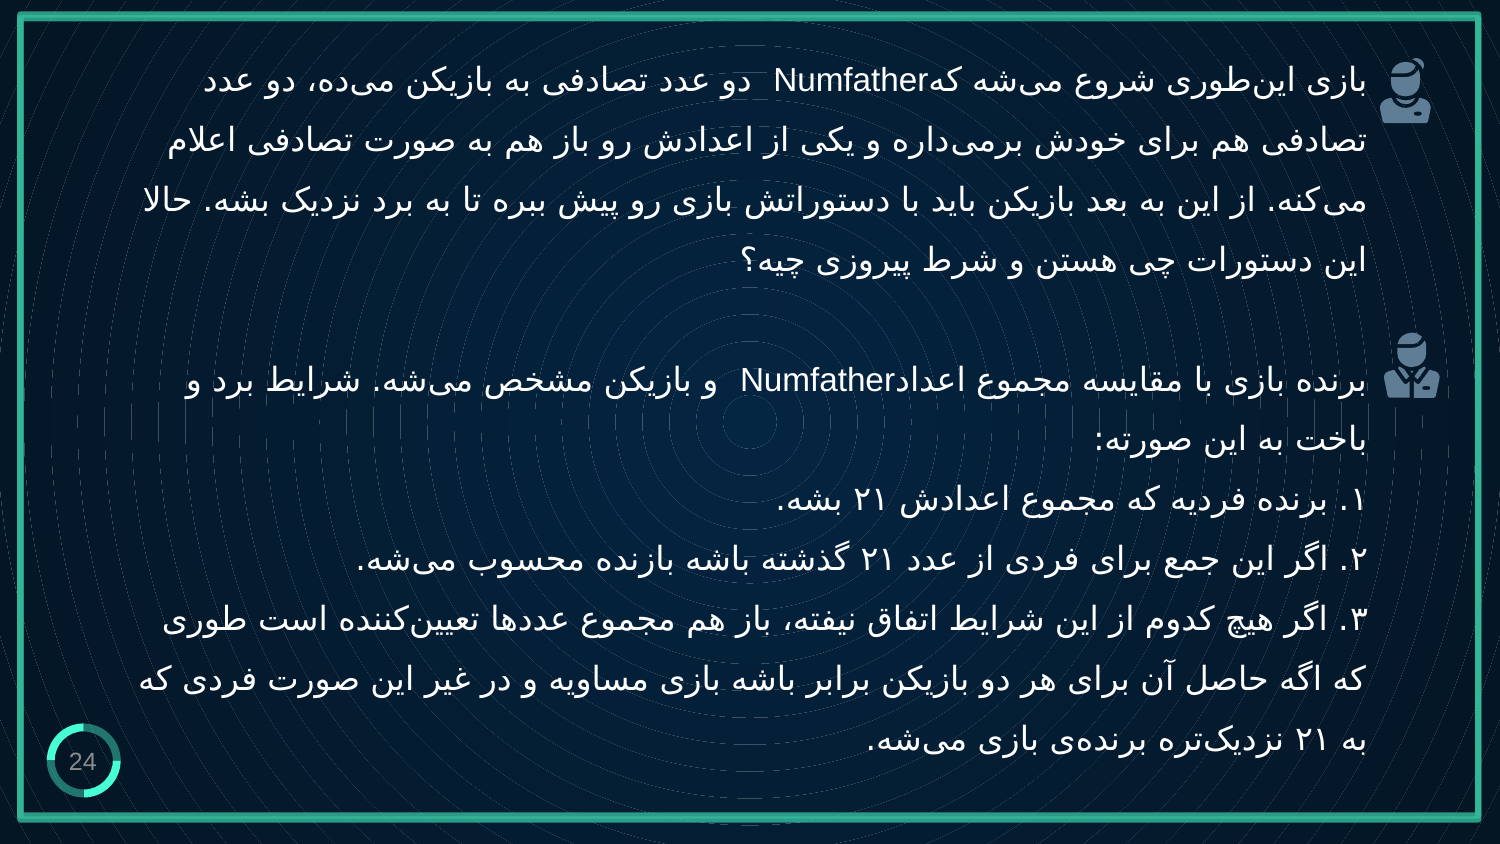

# بازی این‌طوری شروع می‌شه کهNumfather  دو عدد تصادفی به بازیکن می‌ده، دو عدد تصادفی هم برای خودش برمی‌داره و یکی از اعدادش رو باز هم به صورت تصادفی اعلام می‌کنه. از این به بعد بازیکن باید با دستوراتش بازی رو پیش ببره تا به برد نزدیک بشه. حالا این دستورات چی هستن و شرط پیروزی چیه؟ برنده بازی با مقایسه مجموع اعدادNumfather  و بازیکن مشخص می‌شه. شرایط برد و باخت به این صورته: ۱. برنده فردیه که مجموع اعدادش ۲۱ بشه. ۲. اگر این جمع برای فردی از عدد ۲۱ گذشته باشه بازنده محسوب می‌شه. ۳. اگر هیچ کدوم از این شرایط اتفاق نیفته، باز هم مجموع عددها تعیین‌کننده است طوری که اگه حاصل آن برای هر دو بازیکن برابر باشه بازی مساویه و در غیر این صورت فردی که به ۲۱ نزدیک‌تره برنده‌ی بازی می‌شه.
24